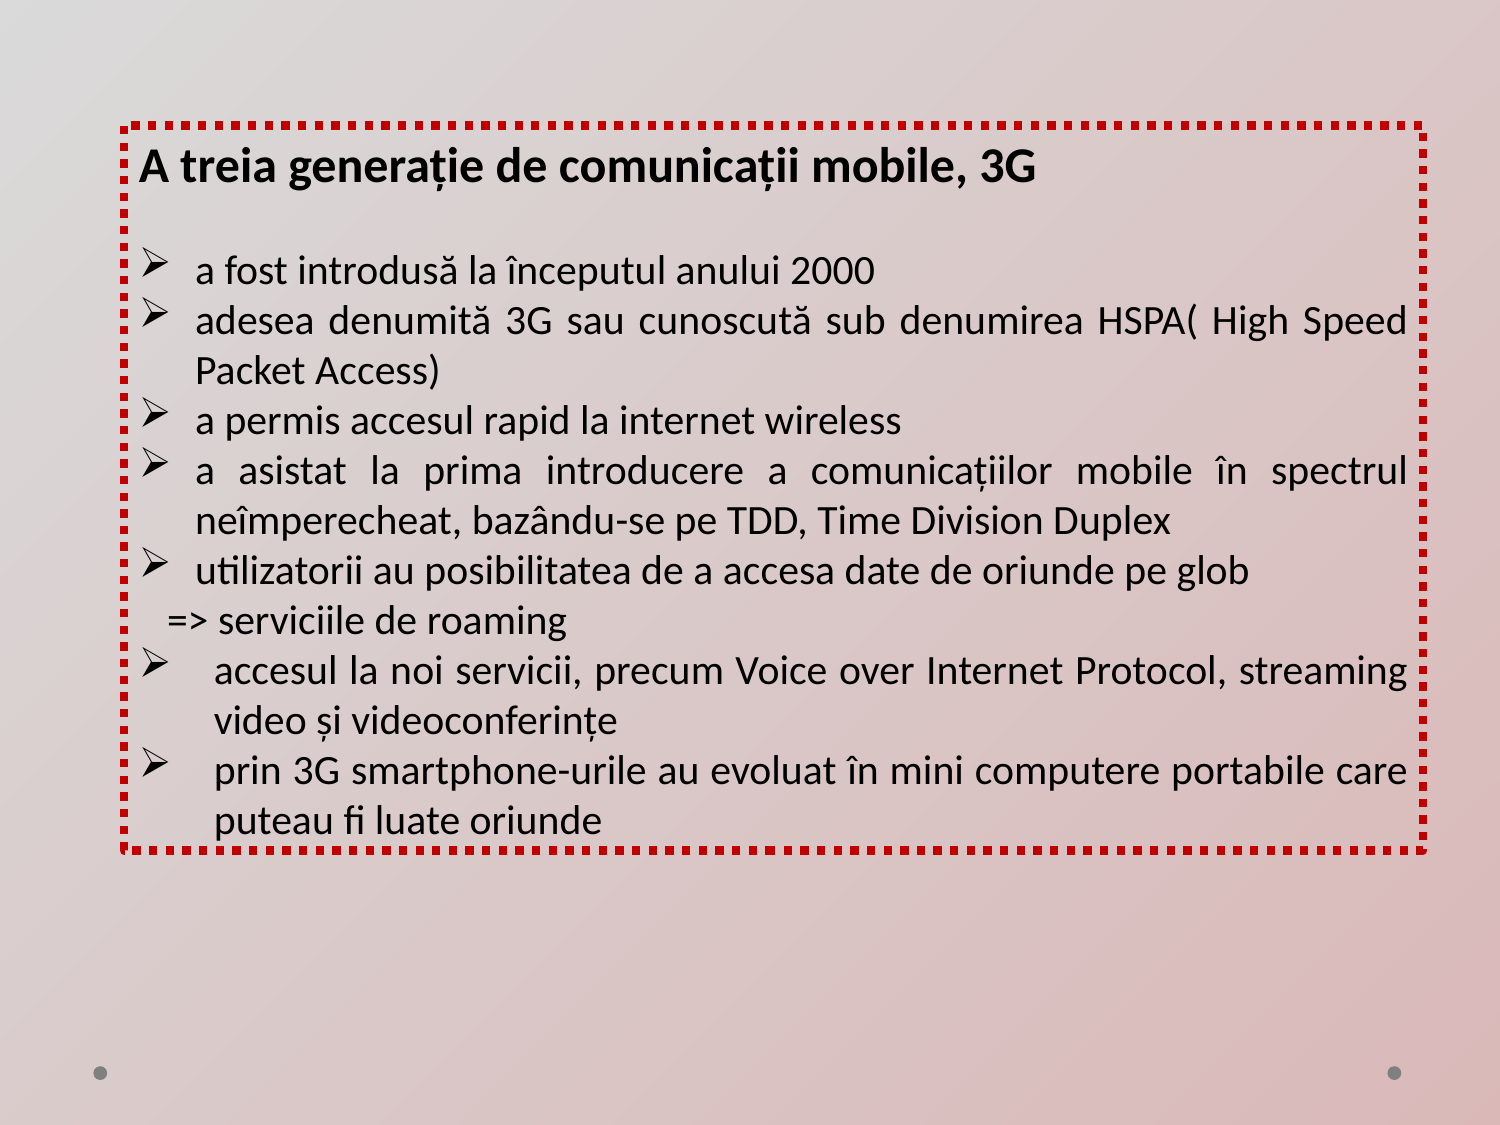

A treia generație de comunicații mobile, 3G

a fost introdusă la începutul anului 2000
adesea denumită 3G sau cunoscută sub denumirea HSPA( High Speed Packet Access)
a permis accesul rapid la internet wireless
a asistat la prima introducere a comunicațiilor mobile în spectrul neîmperecheat, bazându-se pe TDD, Time Division Duplex
utilizatorii au posibilitatea de a accesa date de oriunde pe glob
   => serviciile de roaming
accesul la noi servicii, precum Voice over Internet Protocol, streaming video și videoconferințe
prin 3G smartphone-urile au evoluat în mini computere portabile care puteau fi luate oriunde